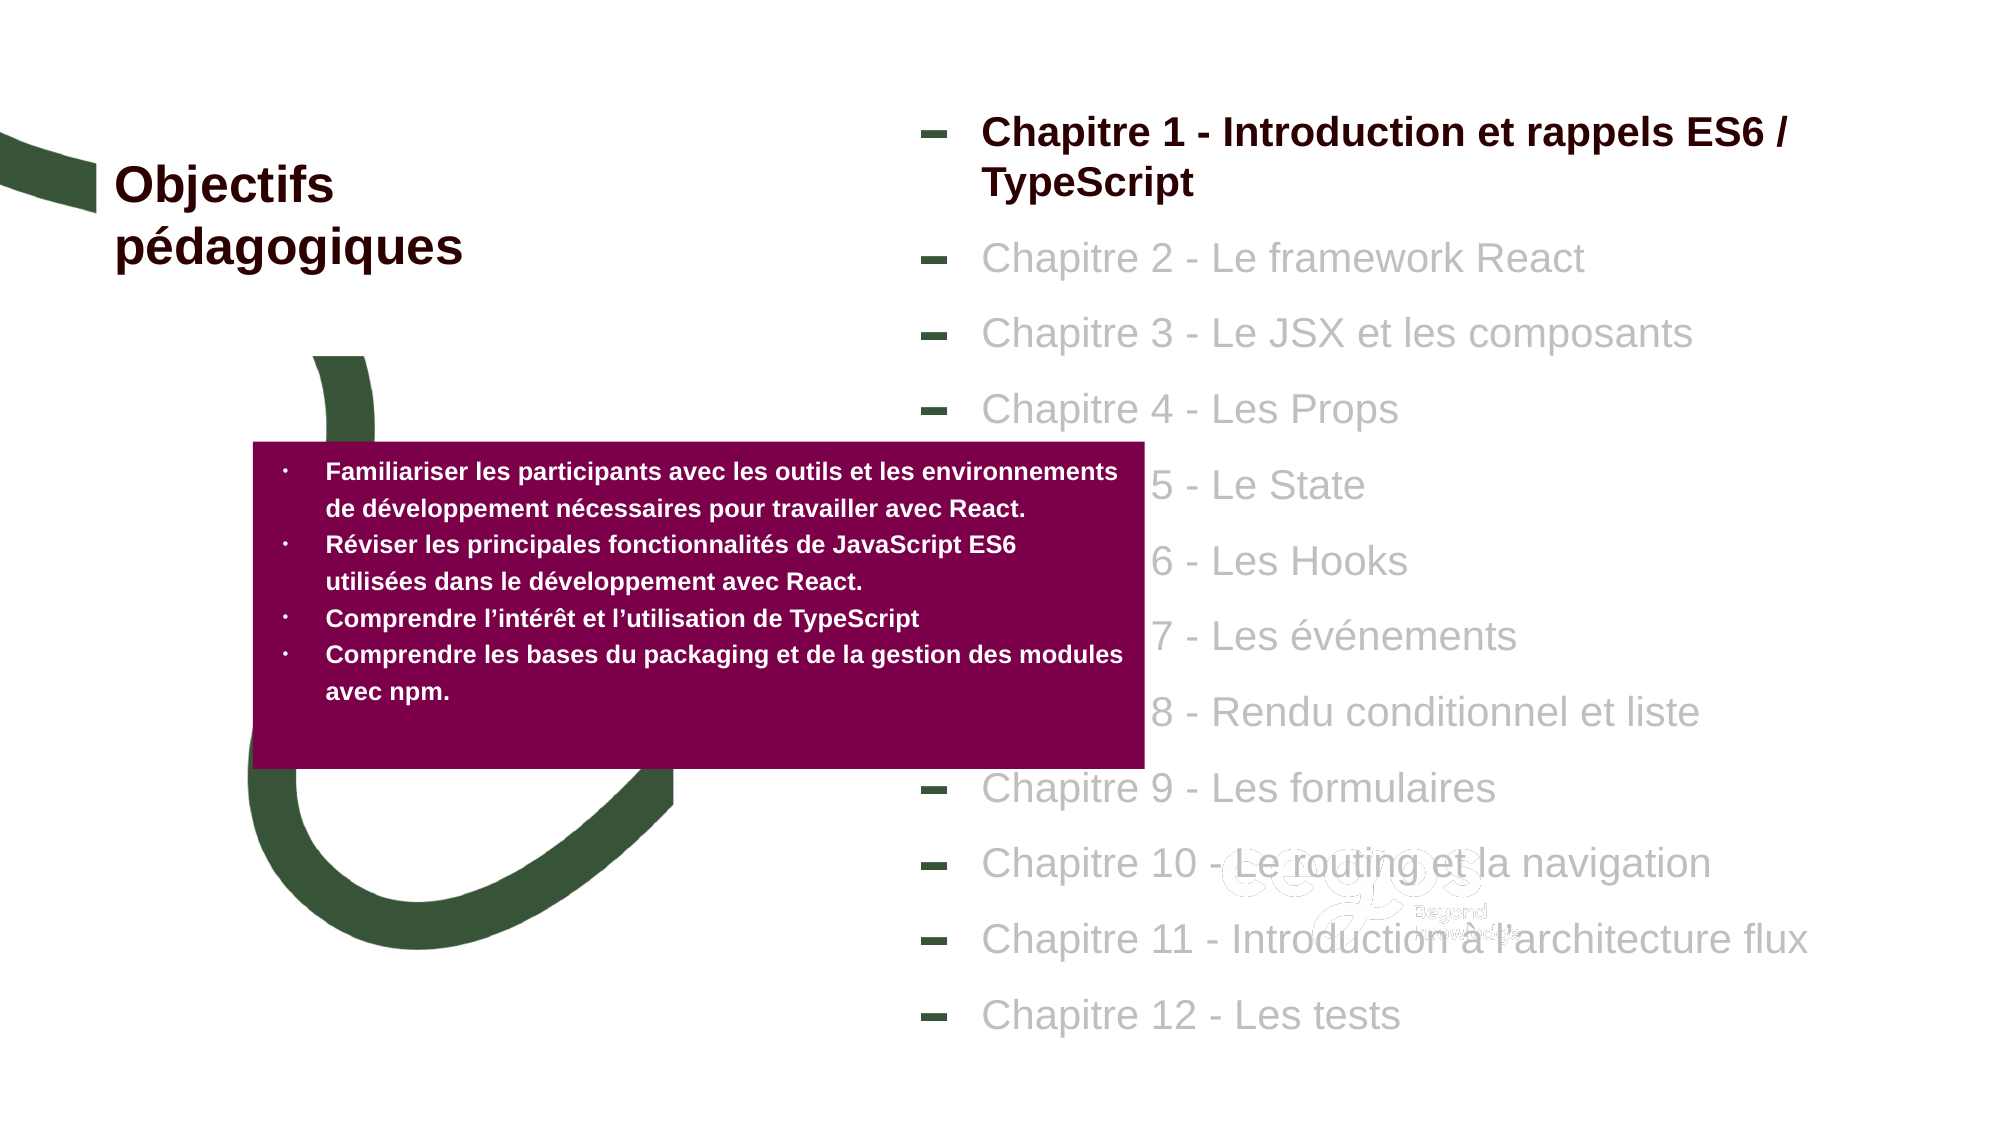

Chapitre 1 - Introduction et rappels ES6 / TypeScript
Chapitre 2 - Le framework React
Chapitre 3 - Le JSX et les composants
Chapitre 4 - Les Props
Chapitre 5 - Le State
Chapitre 6 - Les Hooks
Chapitre 7 - Les événements
Chapitre 8 - Rendu conditionnel et liste
Chapitre 9 - Les formulaires
Chapitre 10 - Le routing et la navigation
Chapitre 11 - Introduction à l’architecture flux
Chapitre 12 - Les tests

# Objectifs pédagogiques
Familiariser les participants avec les outils et les environnements de développement nécessaires pour travailler avec React.
Réviser les principales fonctionnalités de JavaScript ES6 utilisées dans le développement avec React.
Comprendre l’intérêt et l’utilisation de TypeScript
Comprendre les bases du packaging et de la gestion des modules avec npm.